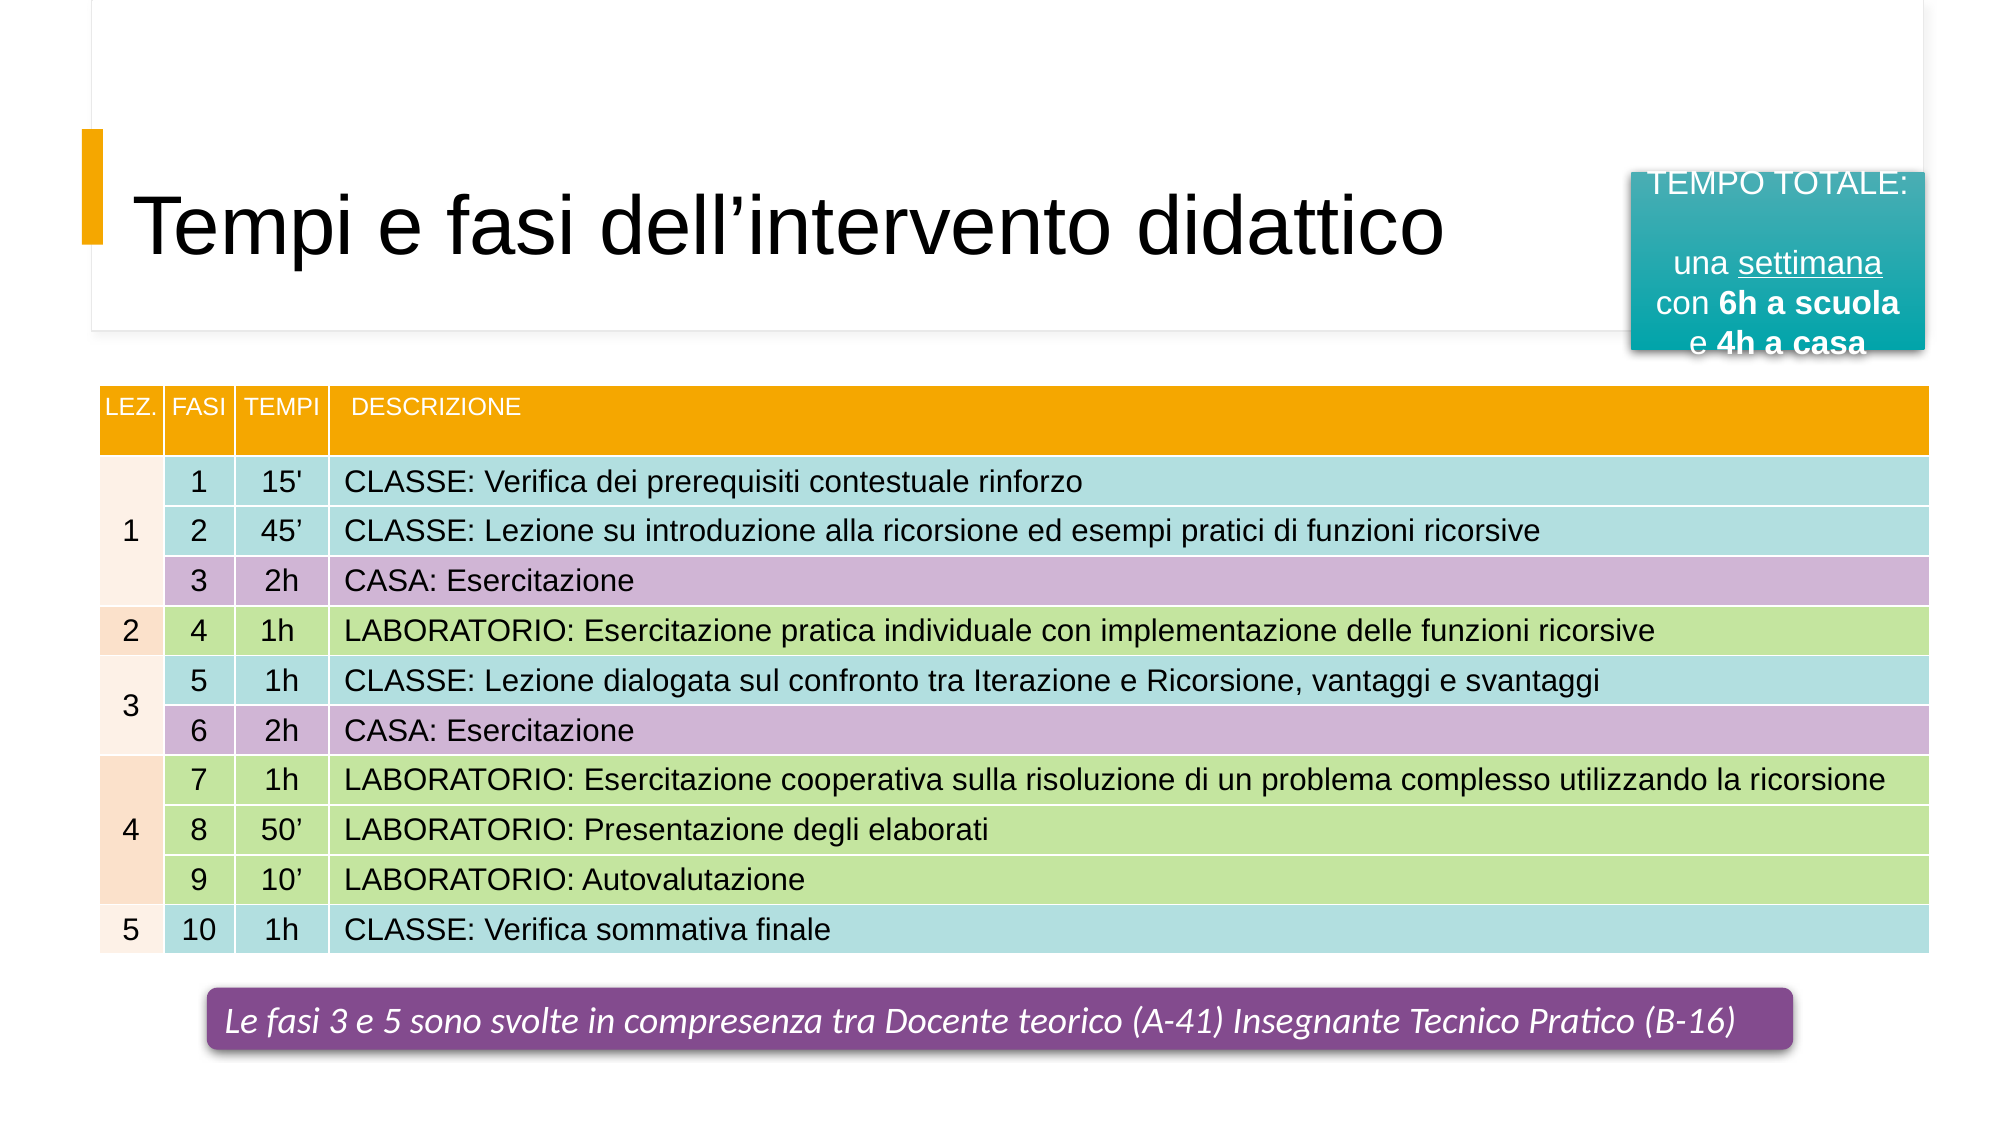

# Tempi e fasi dell’intervento didattico
TEMPO TOTALE:
una settimana con 6h a scuola e 4h a casa
| LEZ. | FASI | TEMPI | DESCRIZIONE |
| --- | --- | --- | --- |
| 1 | 1 | 15' | CLASSE: Verifica dei prerequisiti contestuale rinforzo |
|  | 2 | 45’ | CLASSE: Lezione su introduzione alla ricorsione ed esempi pratici di funzioni ricorsive |
|  | 3 | 2h | CASA: Esercitazione |
| 2 | 4 | 1h | LABORATORIO: Esercitazione pratica individuale con implementazione delle funzioni ricorsive |
| 3 | 5 | 1h | CLASSE: Lezione dialogata sul confronto tra Iterazione e Ricorsione, vantaggi e svantaggi |
|  | 6 | 2h | CASA: Esercitazione |
| 4 | 7 | 1h | LABORATORIO: Esercitazione cooperativa sulla risoluzione di un problema complesso utilizzando la ricorsione |
|  | 8 | 50’ | LABORATORIO: Presentazione degli elaborati |
|  | 9 | 10’ | LABORATORIO: Autovalutazione |
| 5 | 10 | 1h | CLASSE: Verifica sommativa finale |
Le fasi 3 e 5 sono svolte in compresenza tra Docente teorico (A-41) Insegnante Tecnico Pratico (B-16)